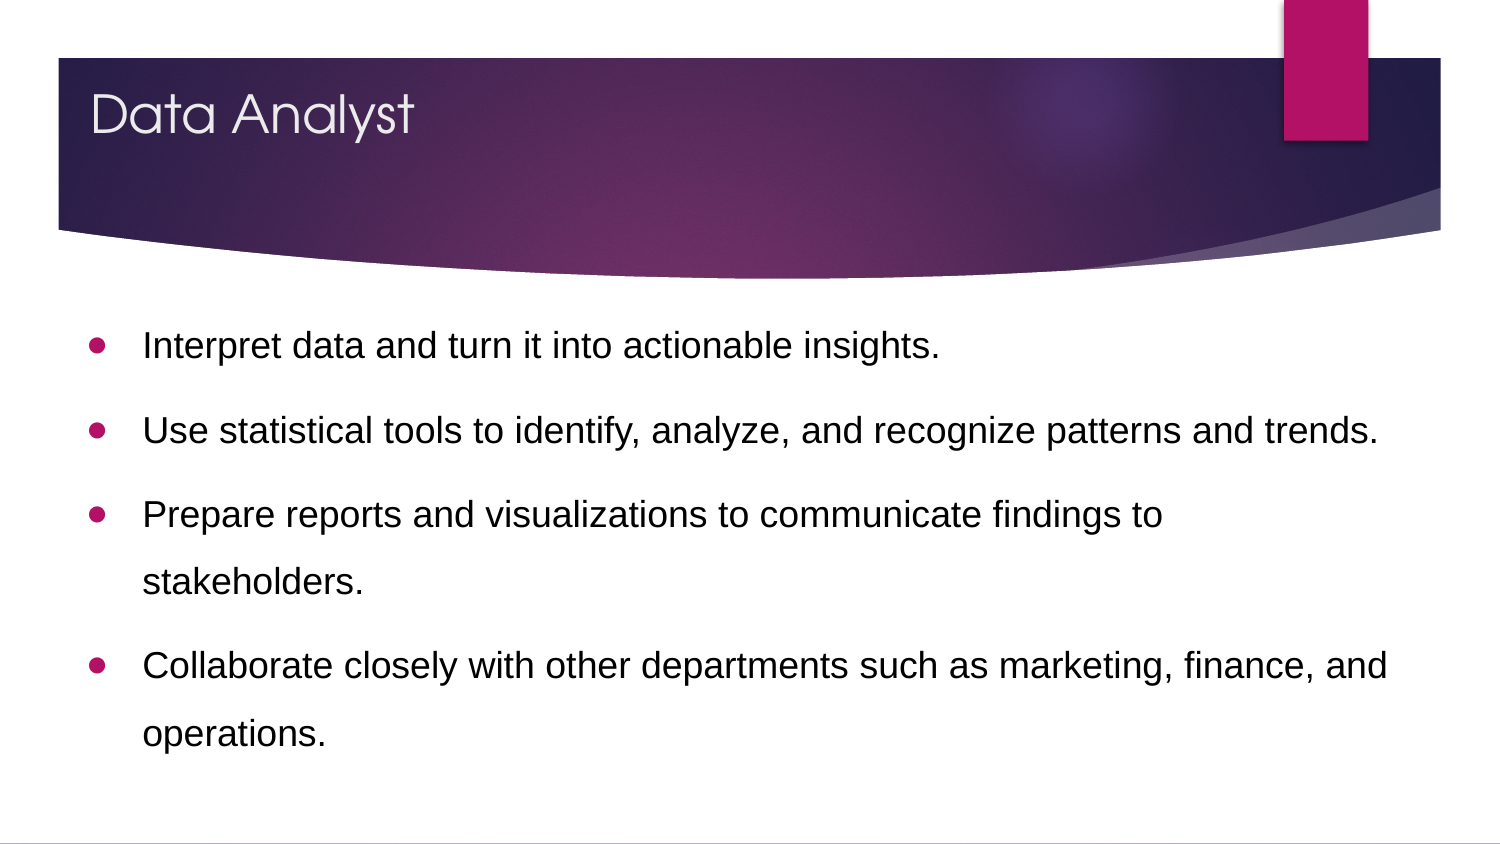

# Data Analyst
Interpret data and turn it into actionable insights.
Use statistical tools to identify, analyze, and recognize patterns and trends.
Prepare reports and visualizations to communicate findings to stakeholders.
Collaborate closely with other departments such as marketing, finance, and operations.